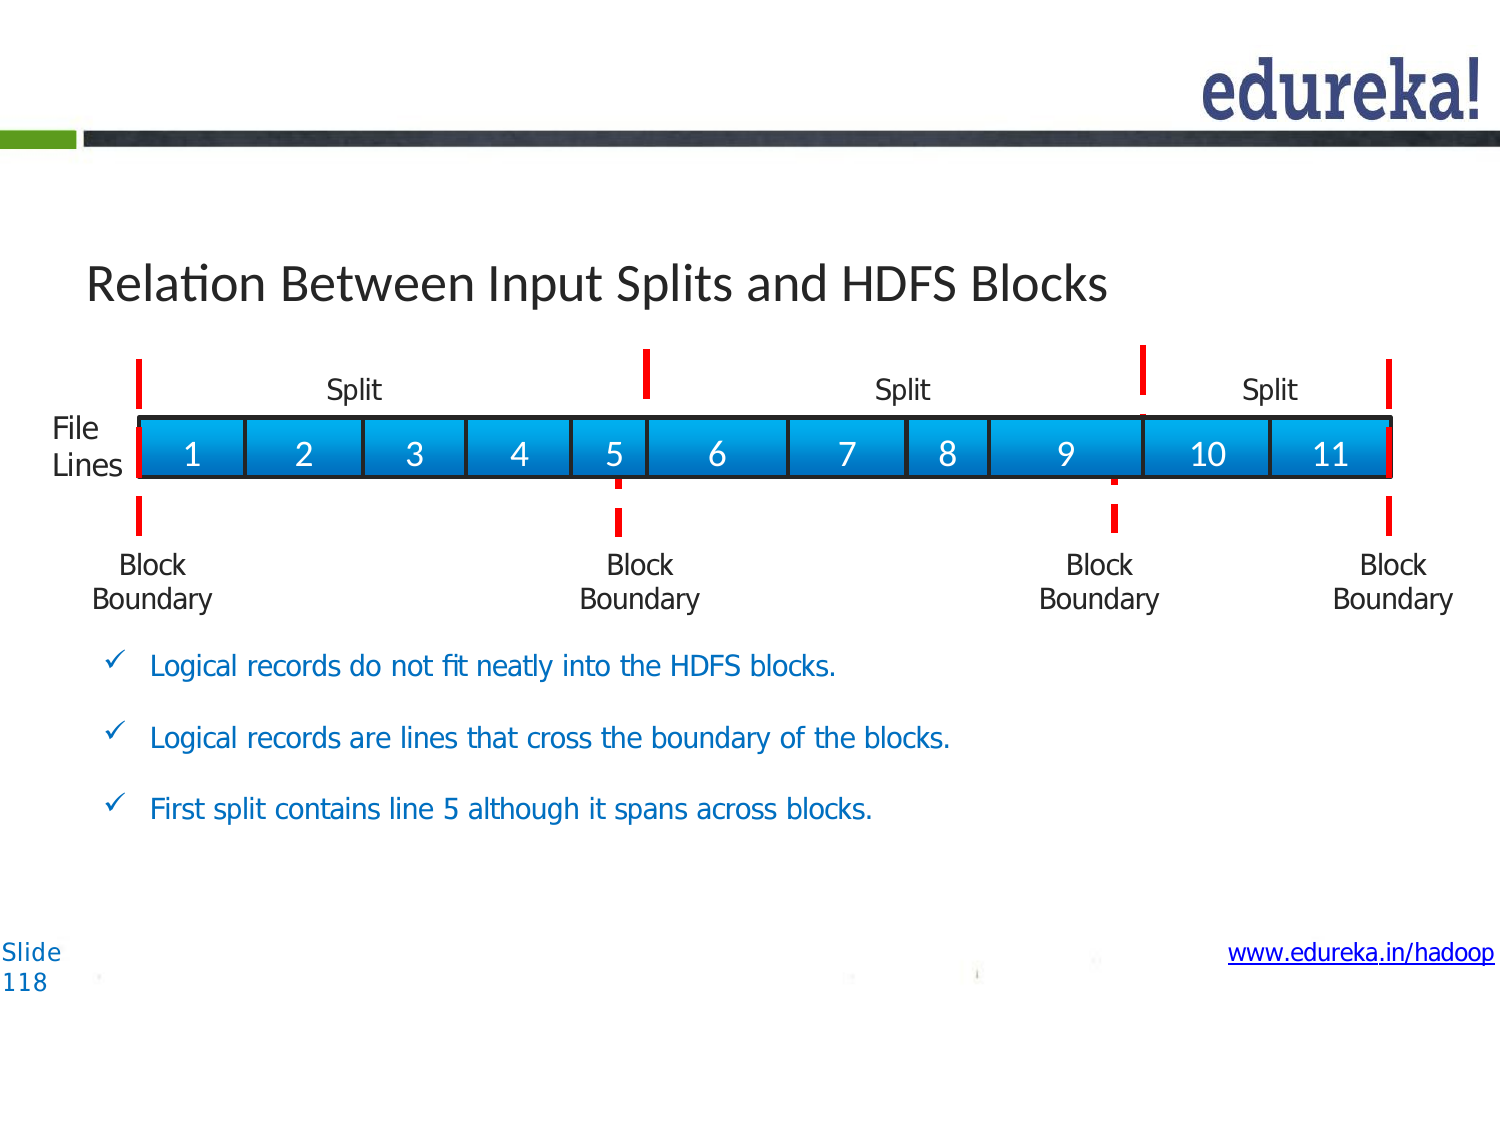

# Relation Between Input Splits and HDFS Blocks

Split
Split
Split
File Lines

1
2
3
4
5
6
7
8
9
10
11

Block Boundary
Block Boundary
Block Boundary
Block Boundary
Logical records do not fit neatly into the HDFS blocks.

Logical records are lines that cross the boundary of the blocks.

First split contains line 5 although it spans across blocks.
Slide 118
www.edureka.in/hadoop